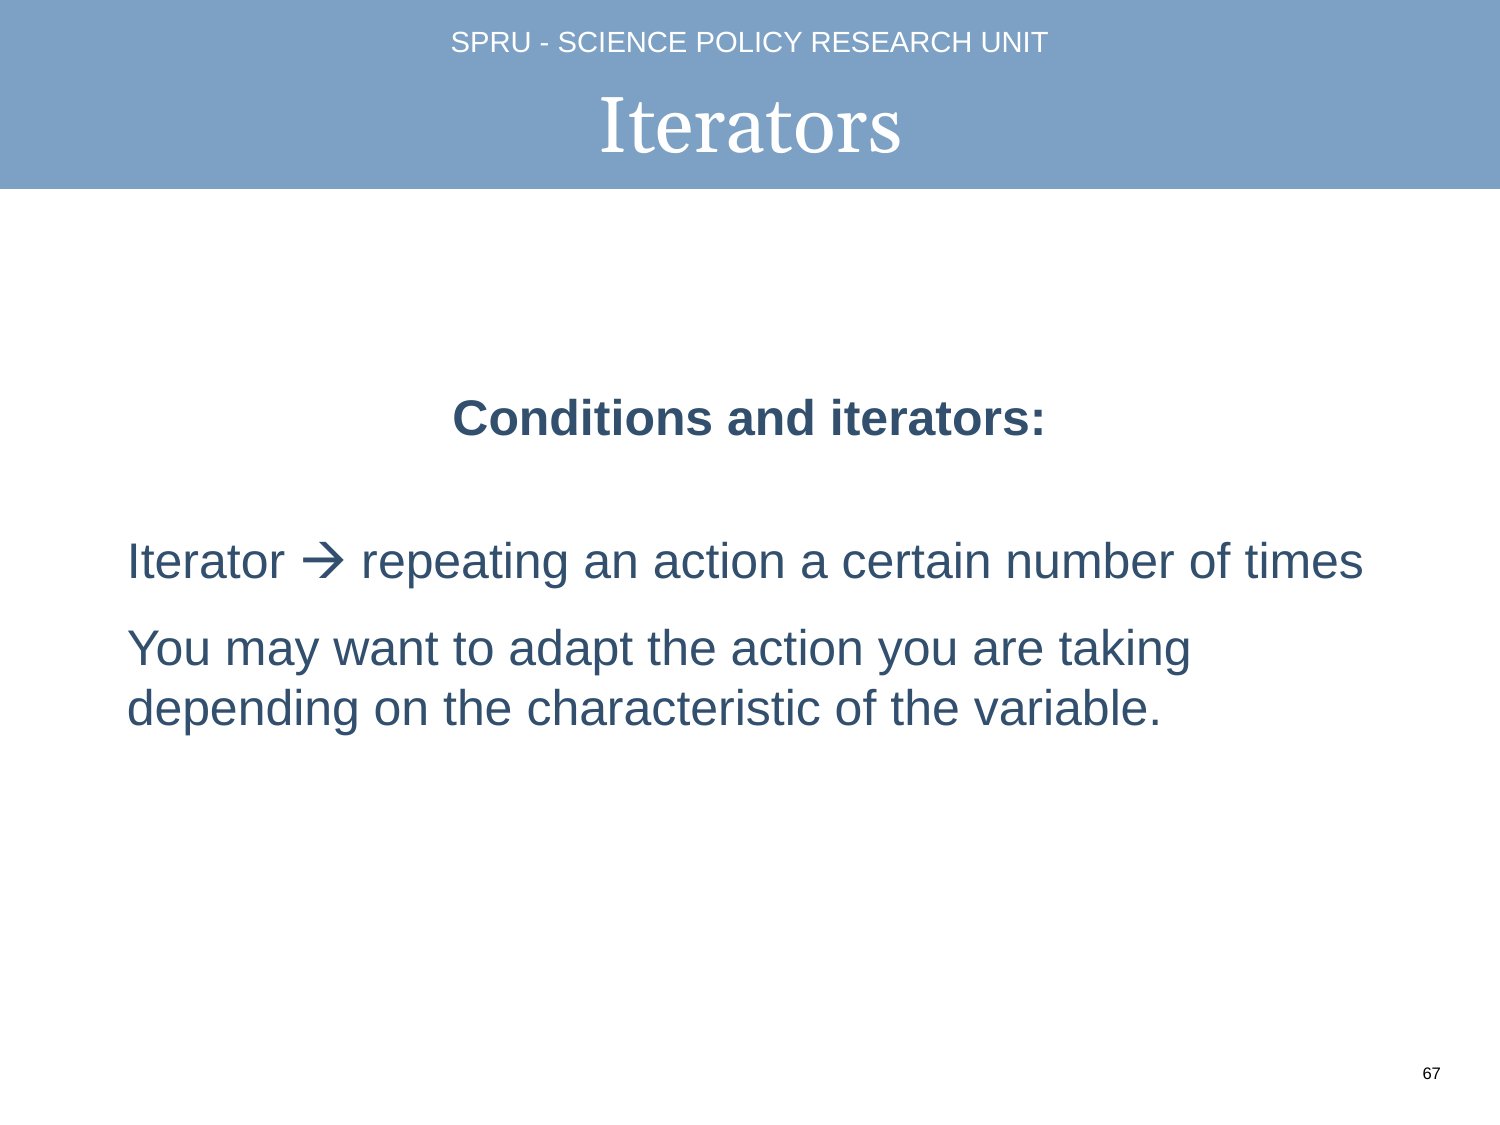

# Iterators
Conditions and iterators:

Iterator 🡪 repeating an action a certain number of times

You may want to adapt the action you are taking depending on the characteristic of the variable.